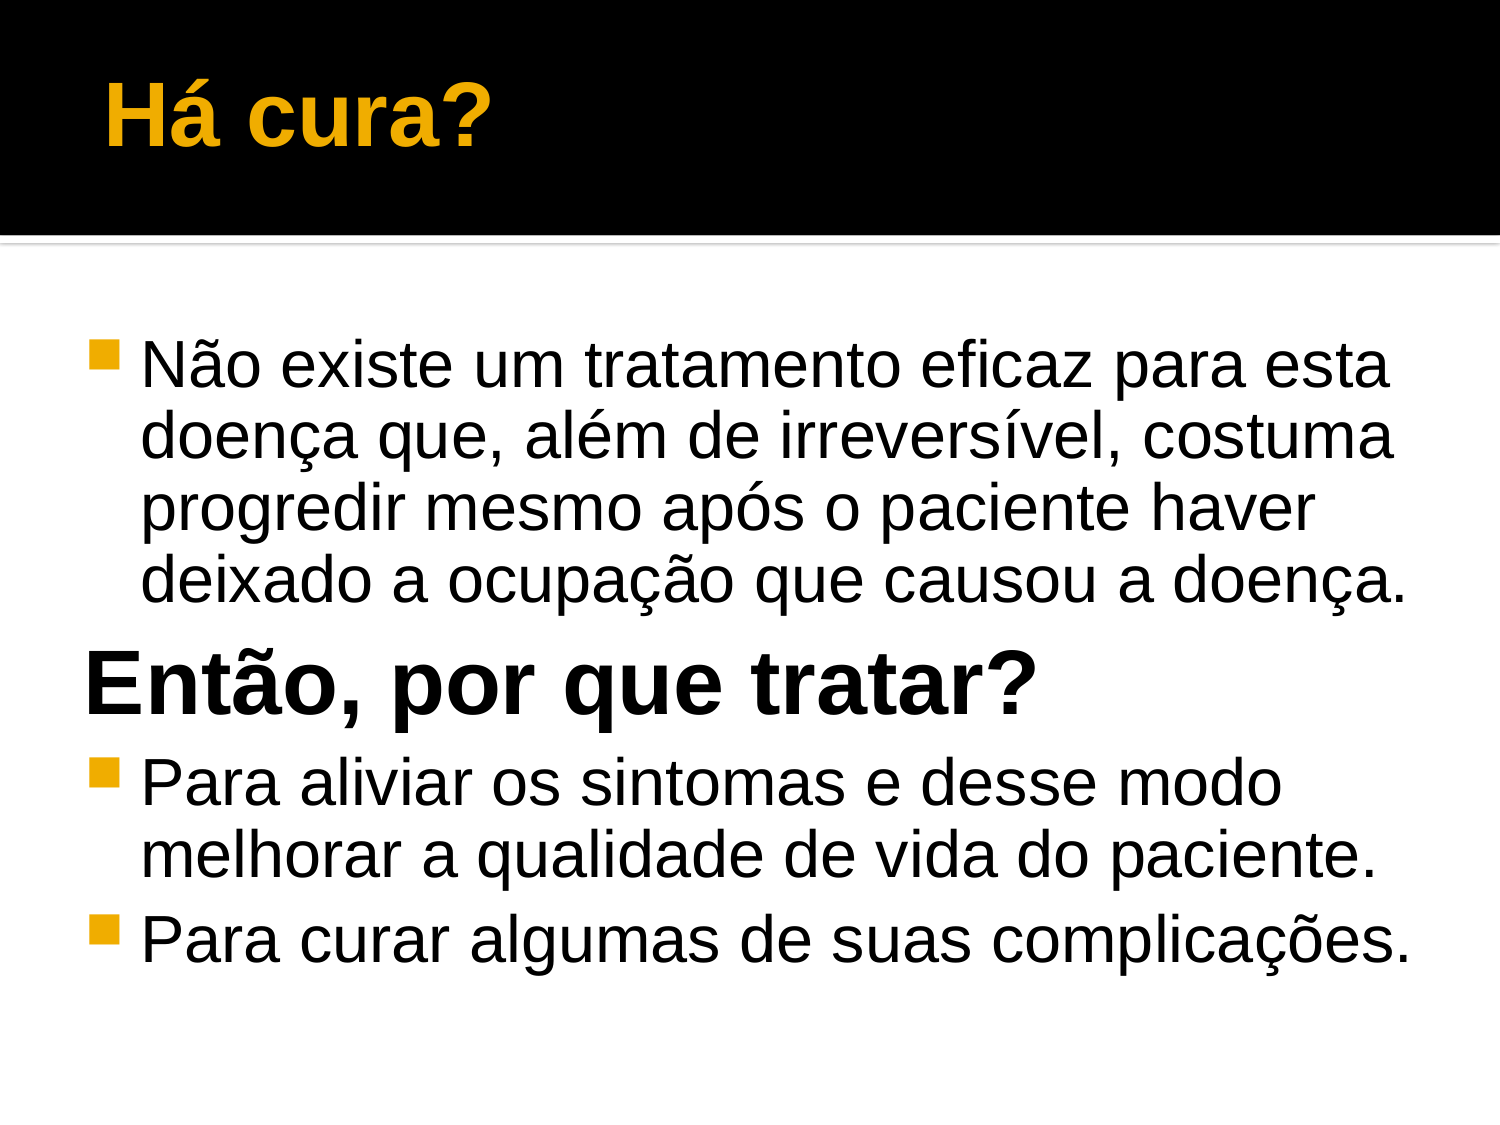

# Há cura?
Não existe um tratamento eficaz para esta doença que, além de irreversível, costuma progredir mesmo após o paciente haver deixado a ocupação que causou a doença.
Então, por que tratar?
Para aliviar os sintomas e desse modo melhorar a qualidade de vida do paciente.
Para curar algumas de suas complicações.